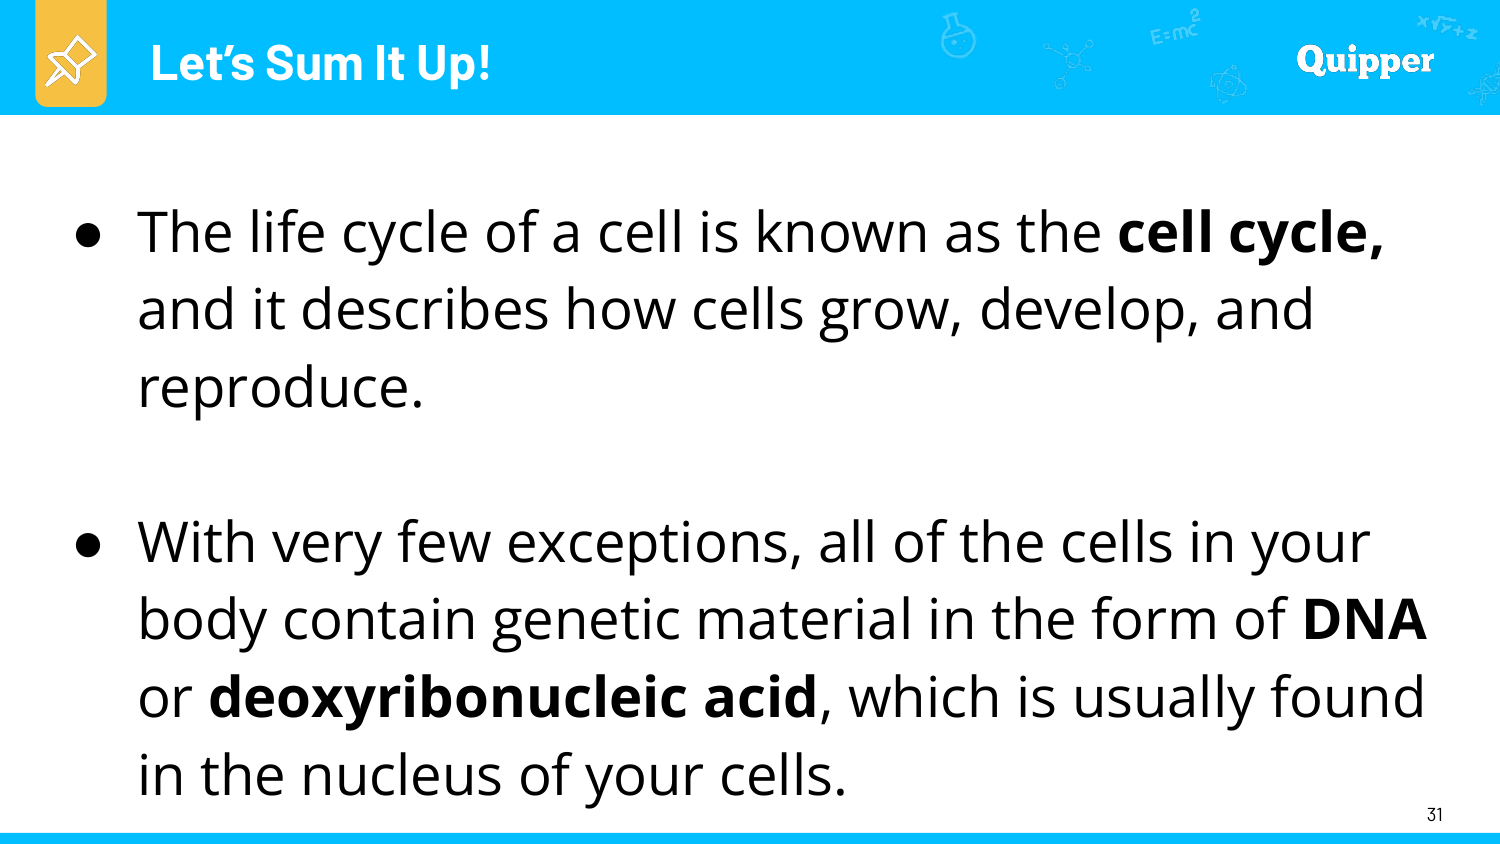

The life cycle of a cell is known as the cell cycle, and it describes how cells grow, develop, and reproduce.

With very few exceptions, all of the cells in your body contain genetic material in the form of DNA or deoxyribonucleic acid, which is usually found in the nucleus of your cells.

31